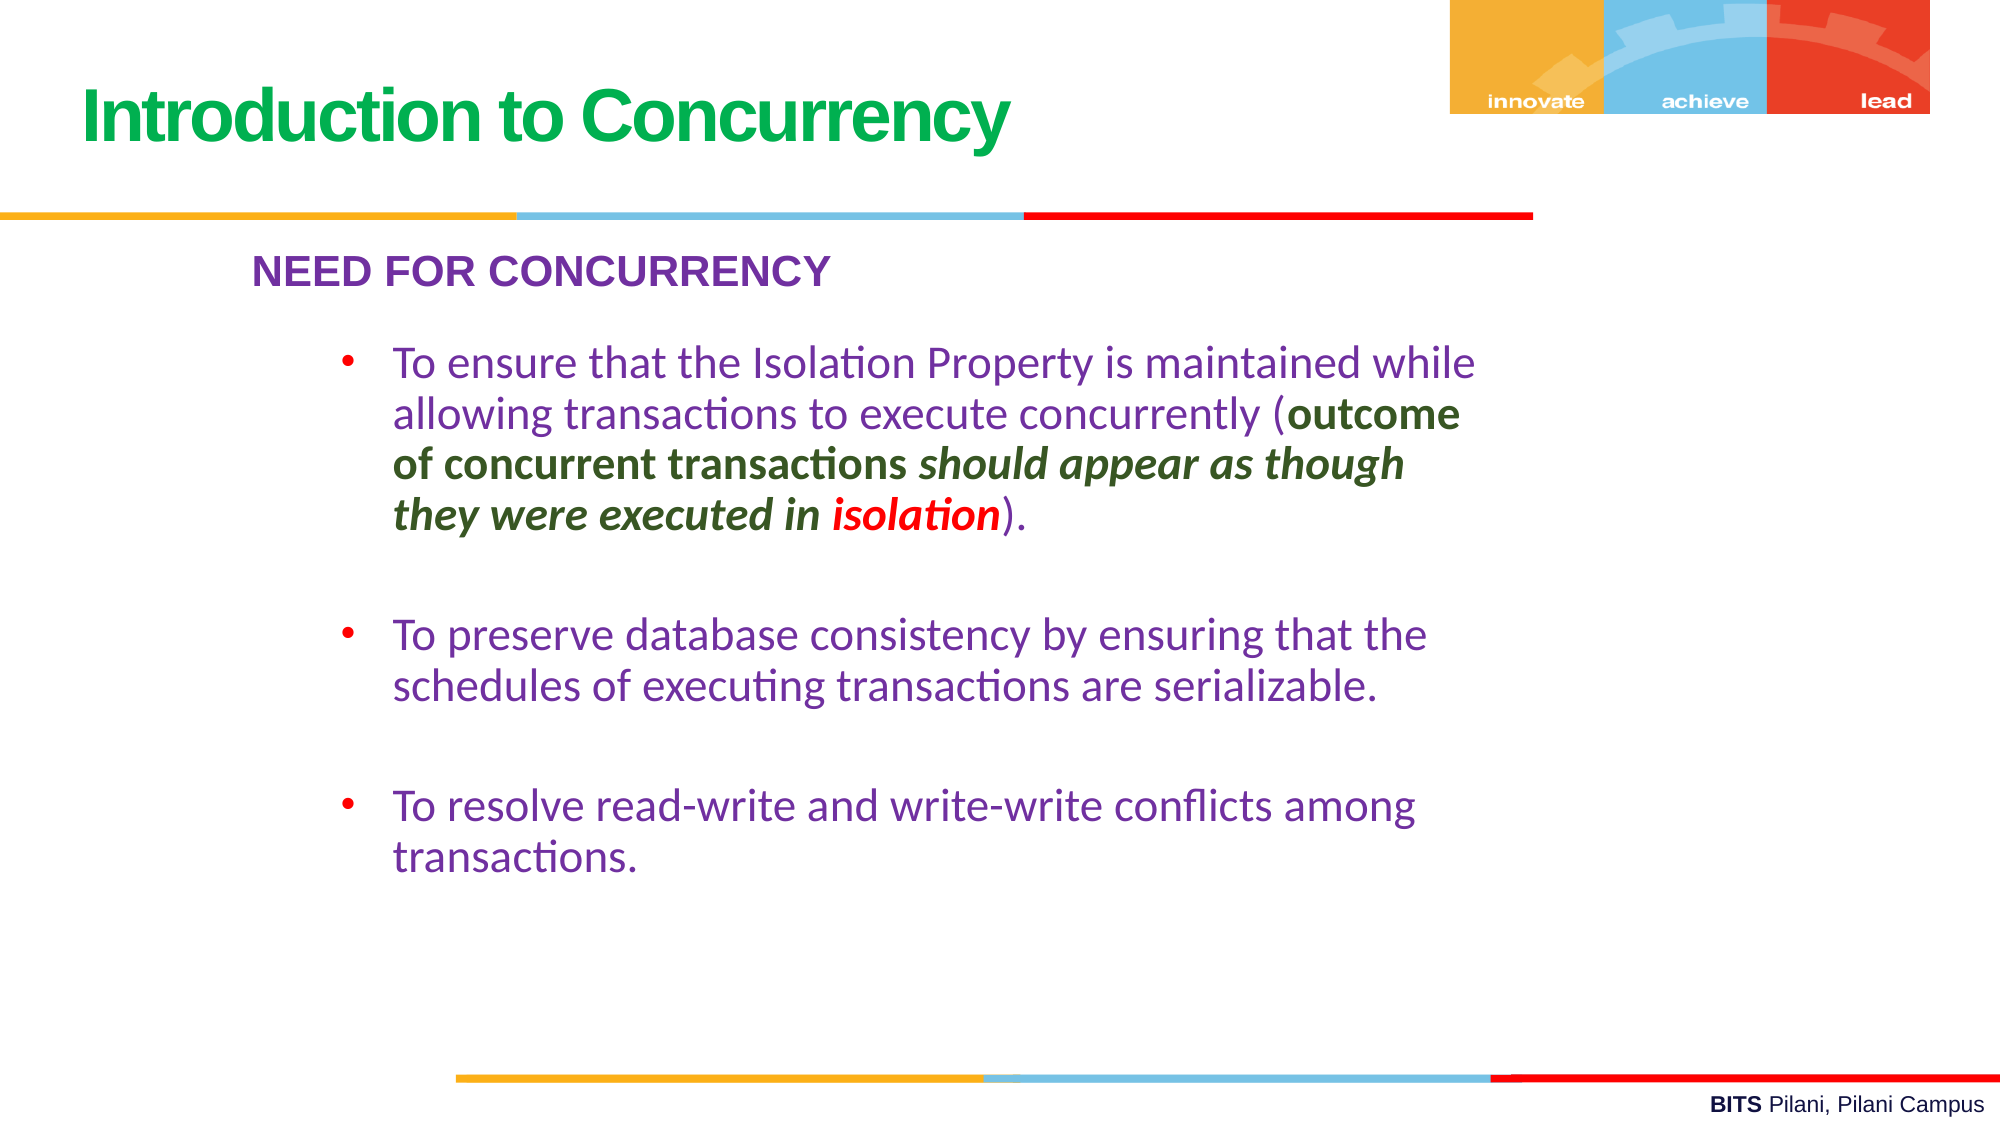

Introduction to Concurrency
NEED FOR CONCURRENCY
To ensure that the Isolation Property is maintained while allowing transactions to execute concurrently (outcome of concurrent transactions should appear as though they were executed in isolation).

To preserve database consistency by ensuring that the schedules of executing transactions are serializable.

To resolve read-write and write-write conflicts among transactions.